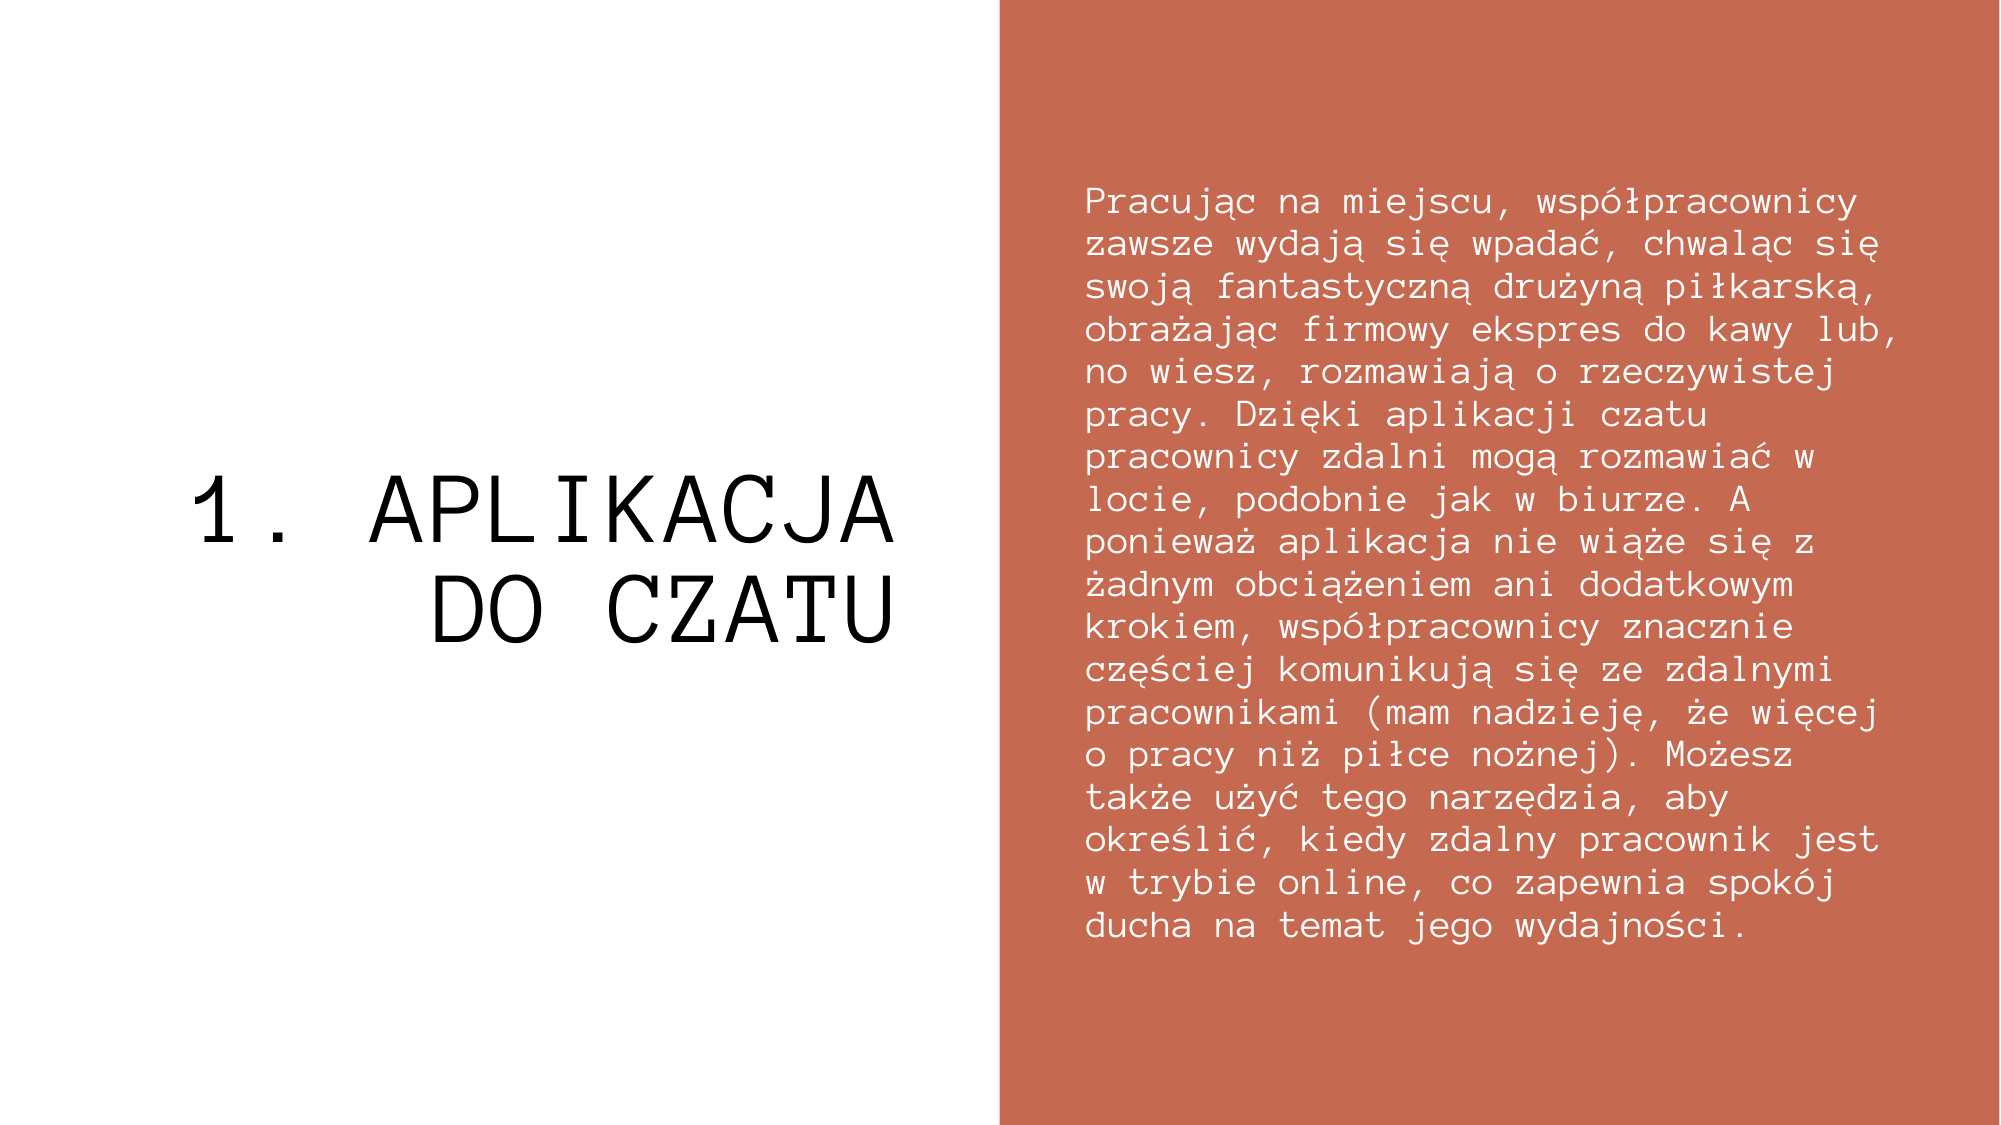

# 1. Aplikacja do czatu
Pracując na miejscu, współpracownicy zawsze wydają się wpadać, chwaląc się swoją fantastyczną drużyną piłkarską, obrażając firmowy ekspres do kawy lub, no wiesz, rozmawiają o rzeczywistej pracy. Dzięki aplikacji czatu pracownicy zdalni mogą rozmawiać w locie, podobnie jak w biurze. A ponieważ aplikacja nie wiąże się z żadnym obciążeniem ani dodatkowym krokiem, współpracownicy znacznie częściej komunikują się ze zdalnymi pracownikami (mam nadzieję, że więcej o pracy niż piłce nożnej). Możesz także użyć tego narzędzia, aby określić, kiedy zdalny pracownik jest w trybie online, co zapewnia spokój ducha na temat jego wydajności.